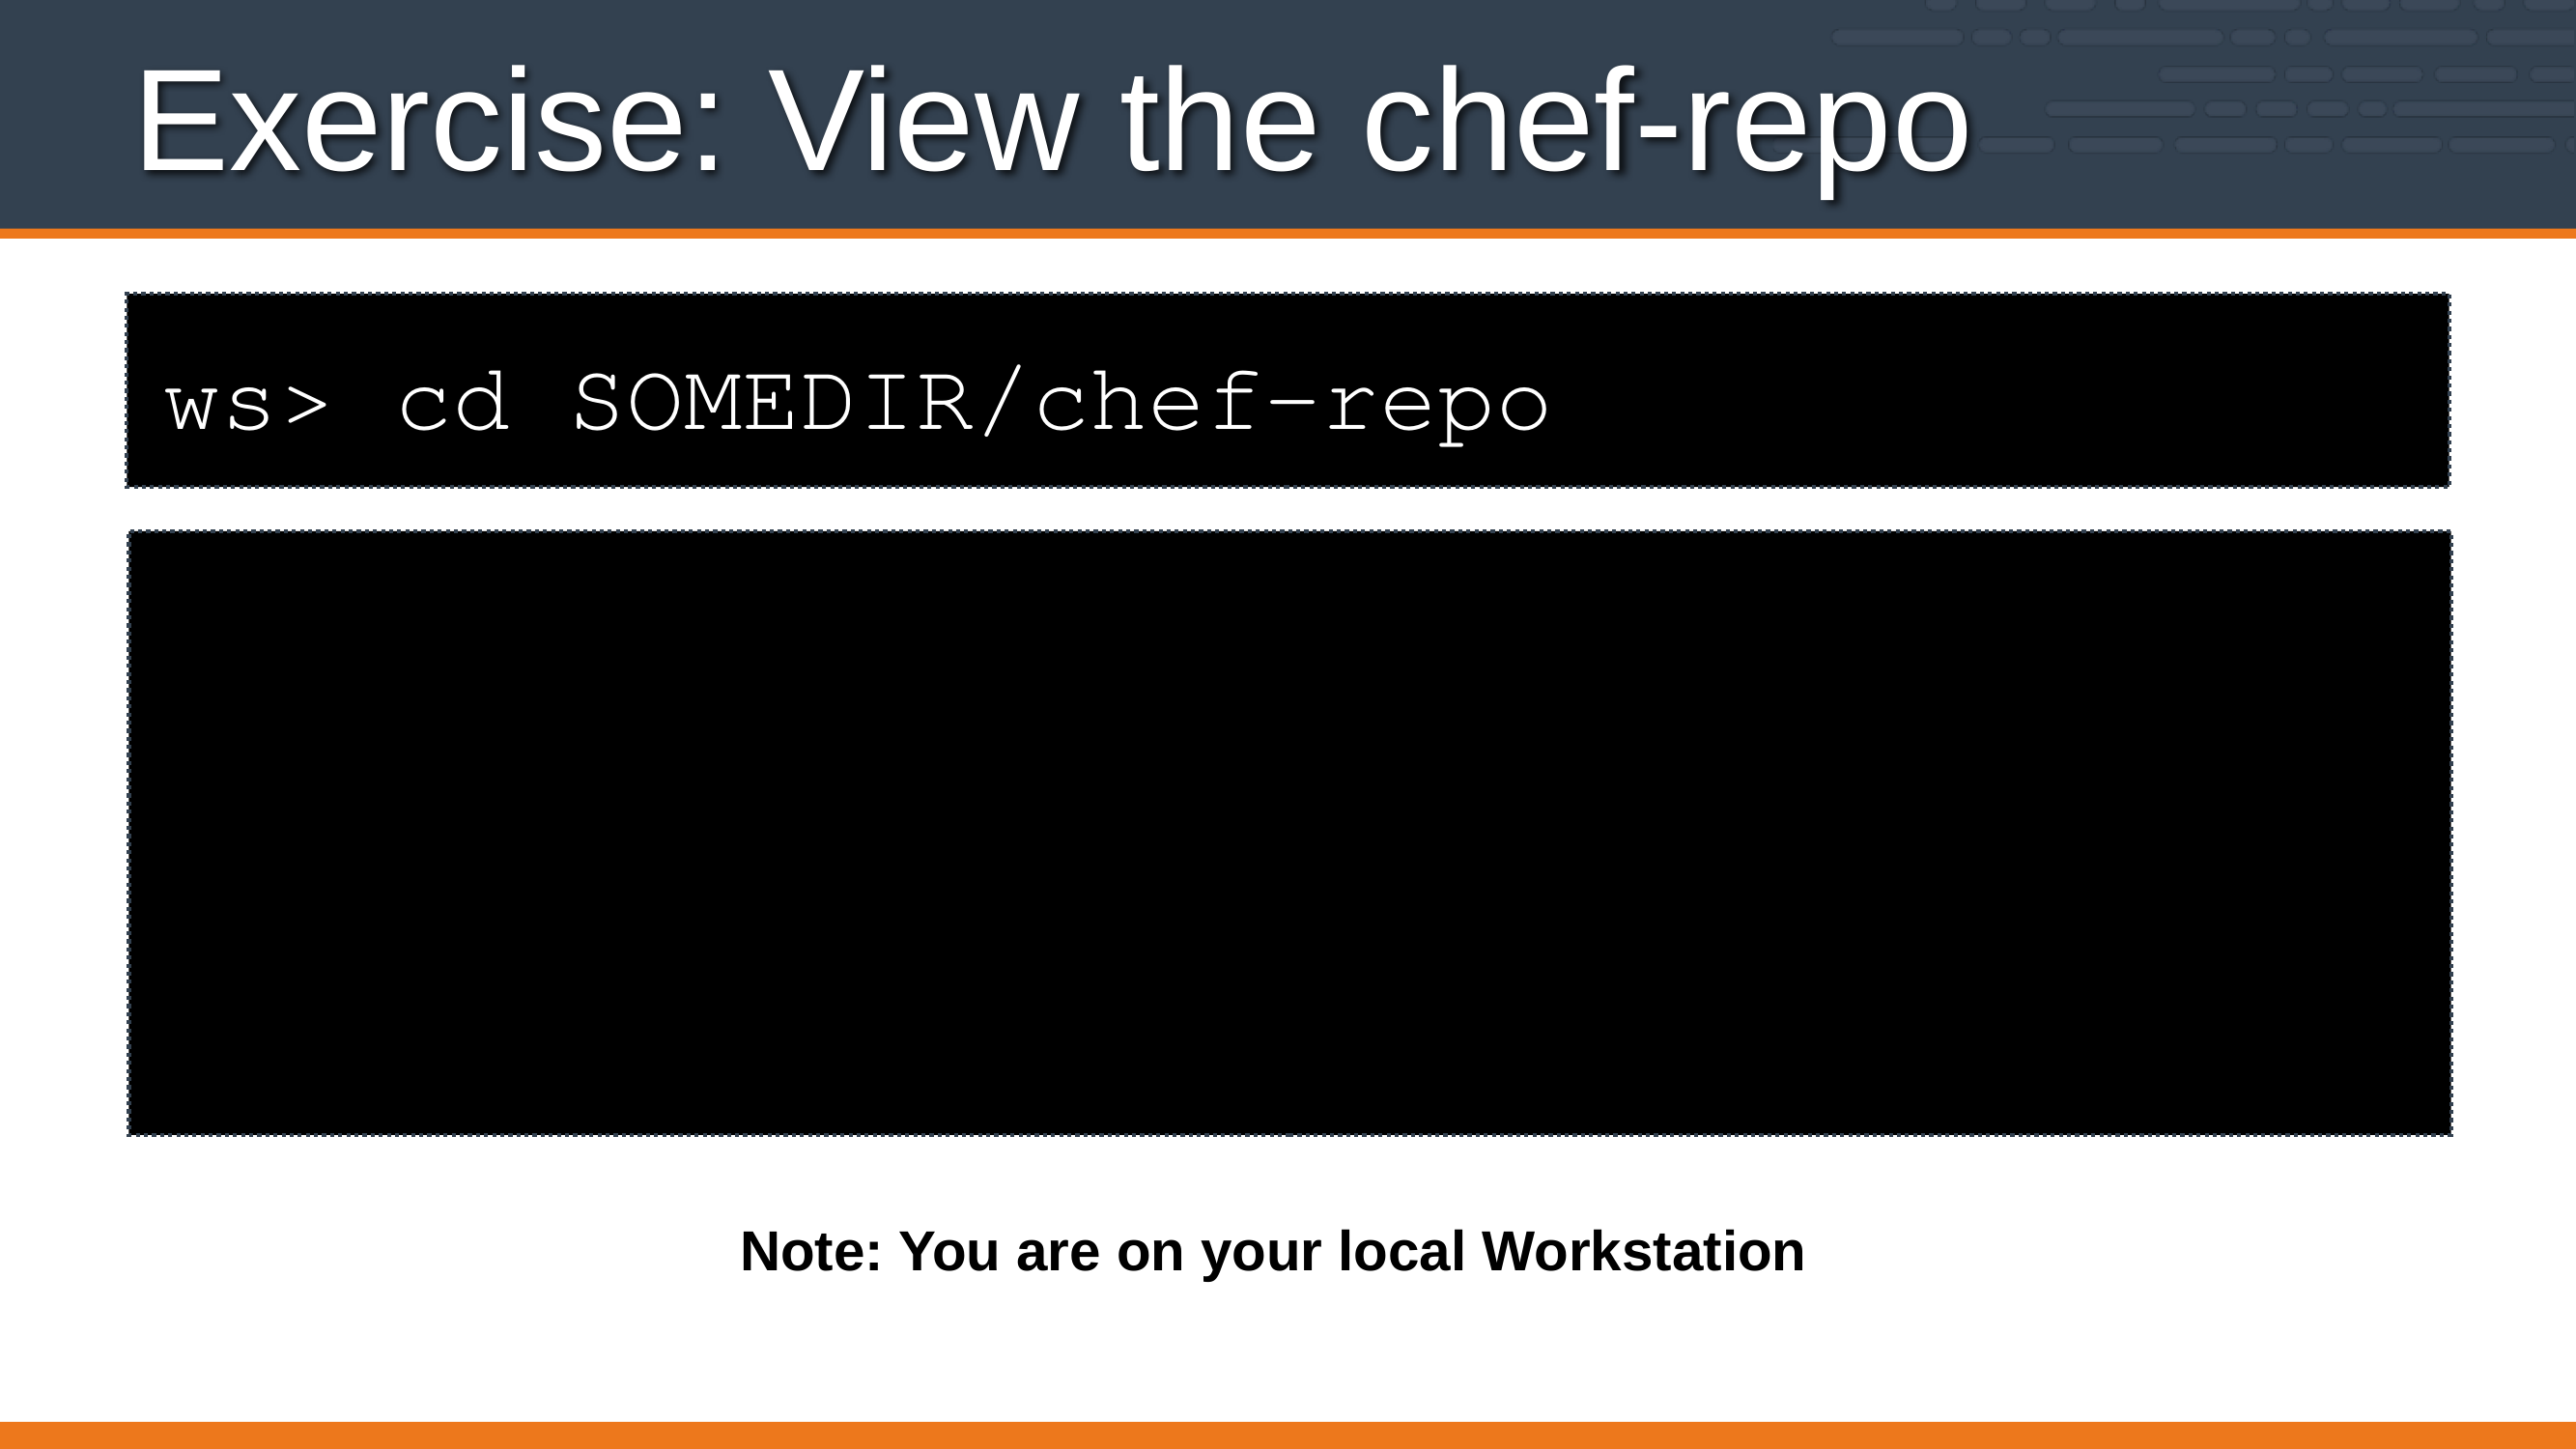

# Exercise: View the chef-repo
ws> cd SOMEDIR/chef-repo

Note: You are on your local Workstation